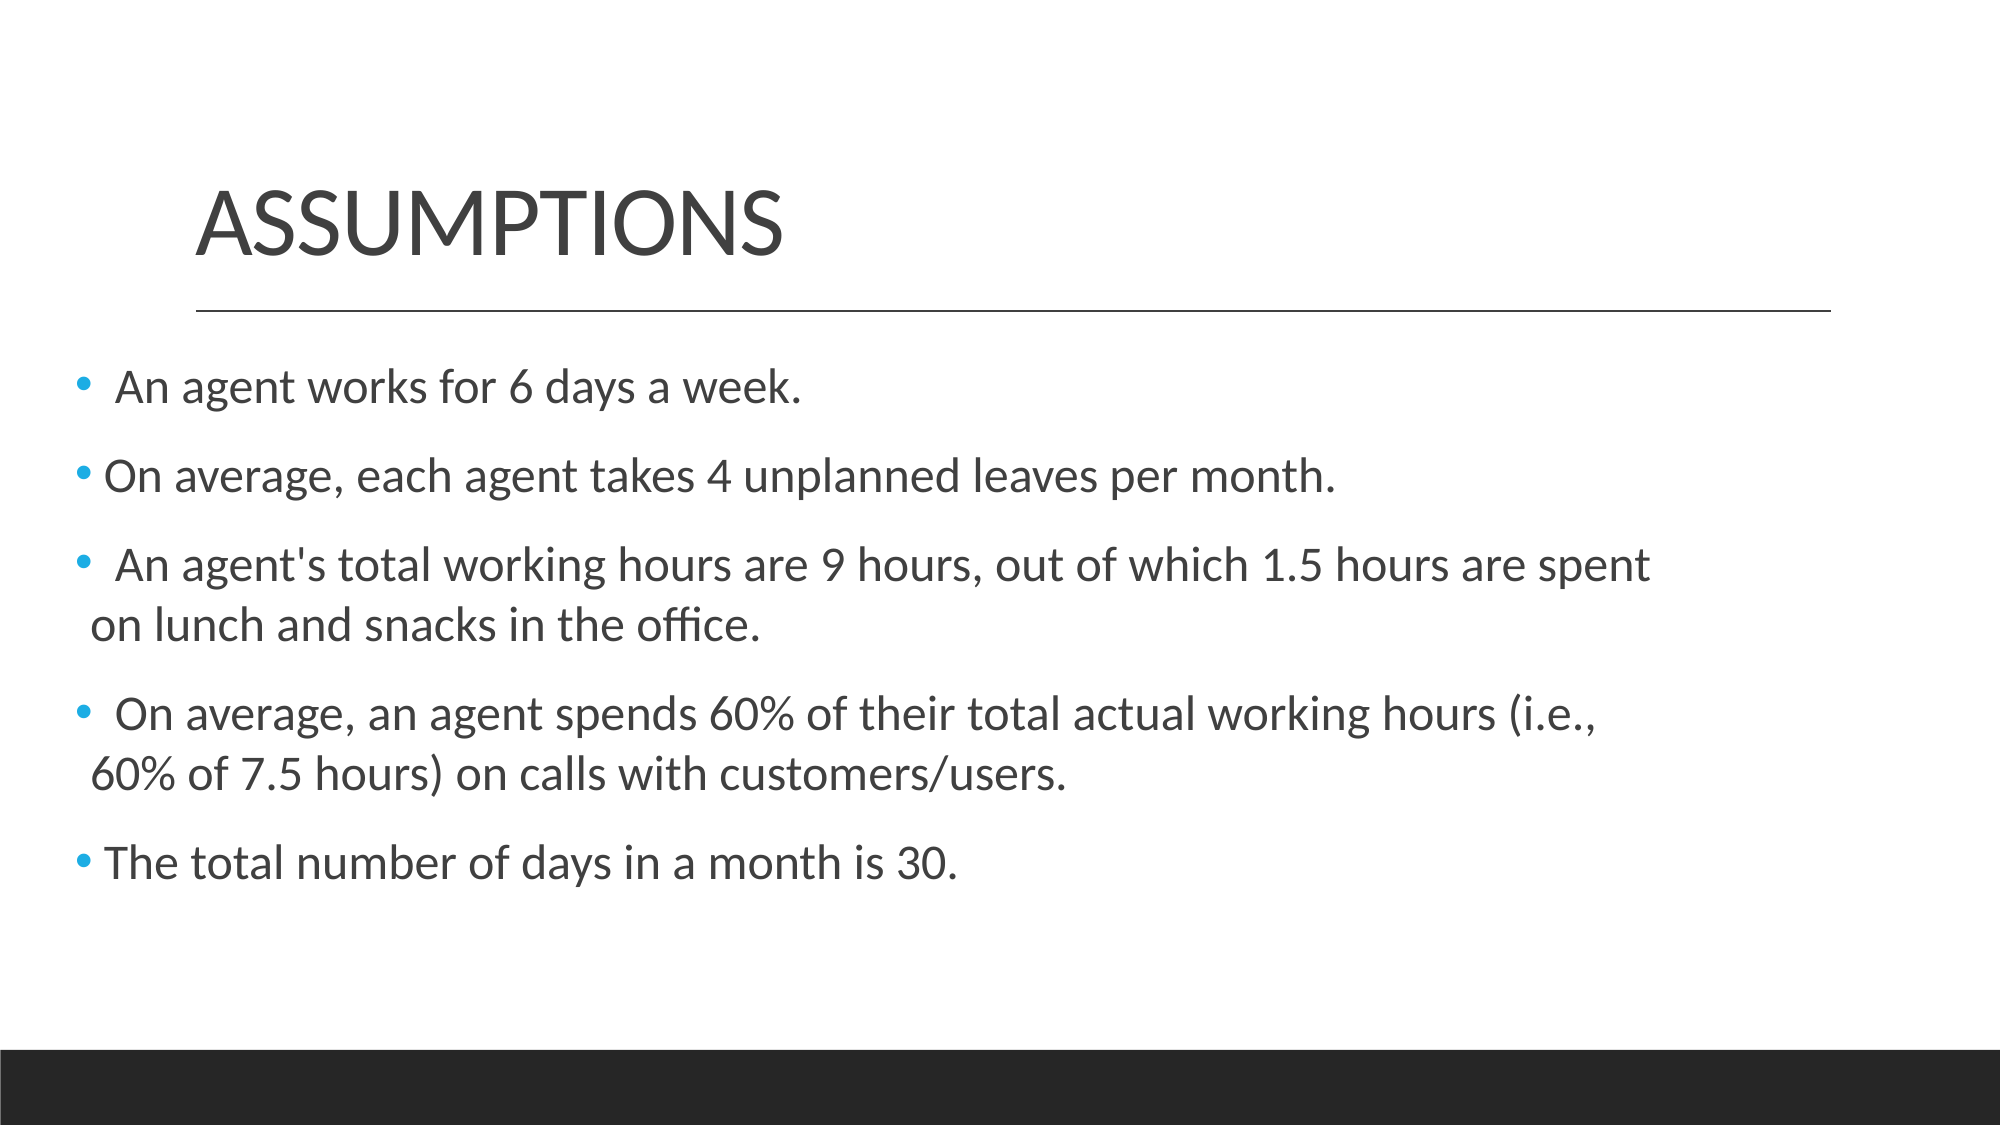

# ASSUMPTIONS
  An agent works for 6 days a week.
 On average, each agent takes 4 unplanned leaves per month.
  An agent's total working hours are 9 hours, out of which 1.5 hours are spent on lunch and snacks in the office.
  On average, an agent spends 60% of their total actual working hours (i.e., 60% of 7.5 hours) on calls with customers/users.
 The total number of days in a month is 30.